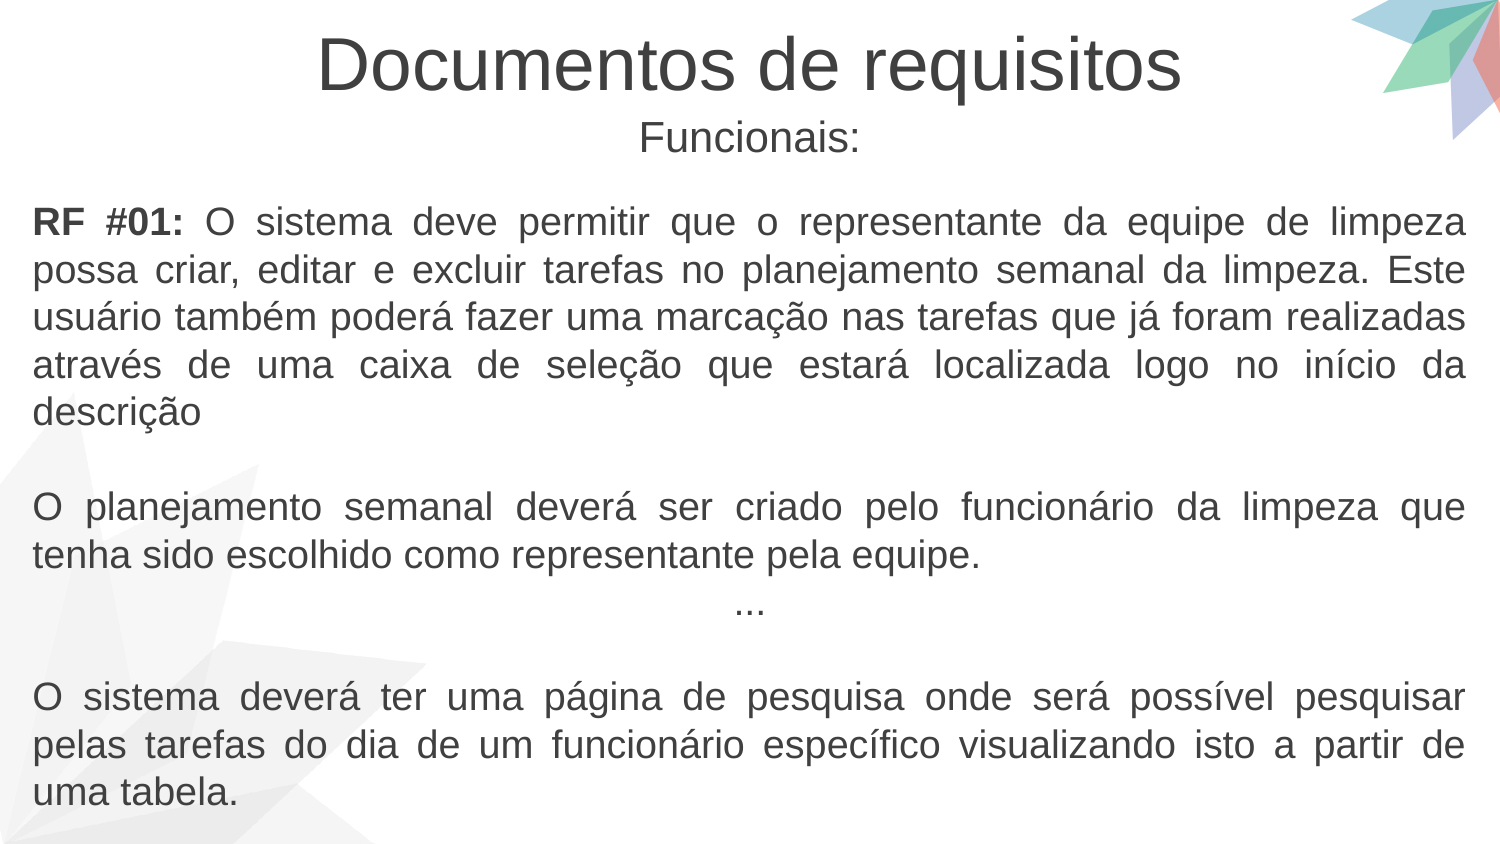

Documentos de requisitos
Funcionais:
RF #01: O sistema deve permitir que o representante da equipe de limpeza possa criar, editar e excluir tarefas no planejamento semanal da limpeza. Este usuário também poderá fazer uma marcação nas tarefas que já foram realizadas através de uma caixa de seleção que estará localizada logo no início da descrição

O planejamento semanal deverá ser criado pelo funcionário da limpeza que tenha sido escolhido como representante pela equipe.
...

O sistema deverá ter uma página de pesquisa onde será possível pesquisar pelas tarefas do dia de um funcionário específico visualizando isto a partir de uma tabela.